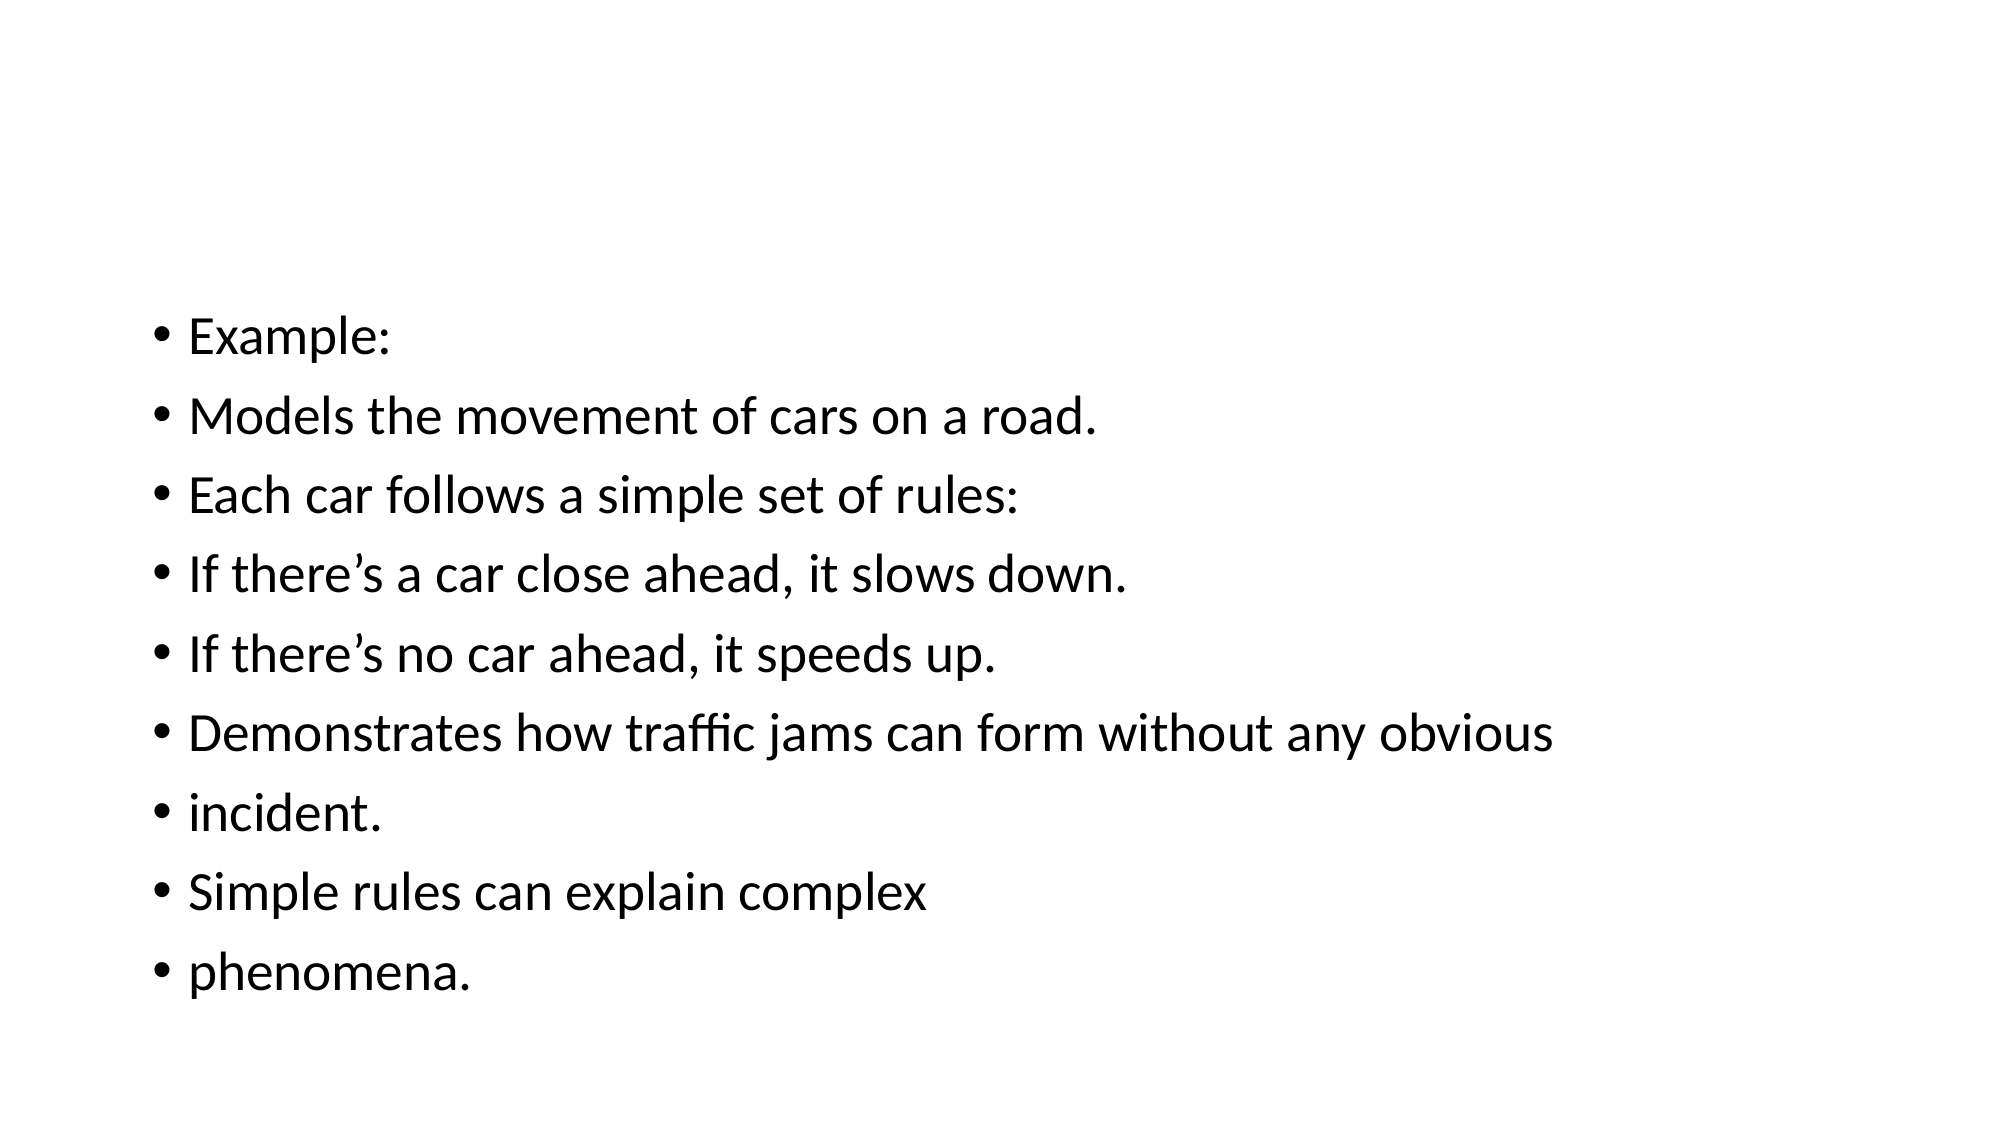

#
Example:
Models the movement of cars on a road.
Each car follows a simple set of rules:
If there’s a car close ahead, it slows down.
If there’s no car ahead, it speeds up.
Demonstrates how traffic jams can form without any obvious
incident.
Simple rules can explain complex
phenomena.